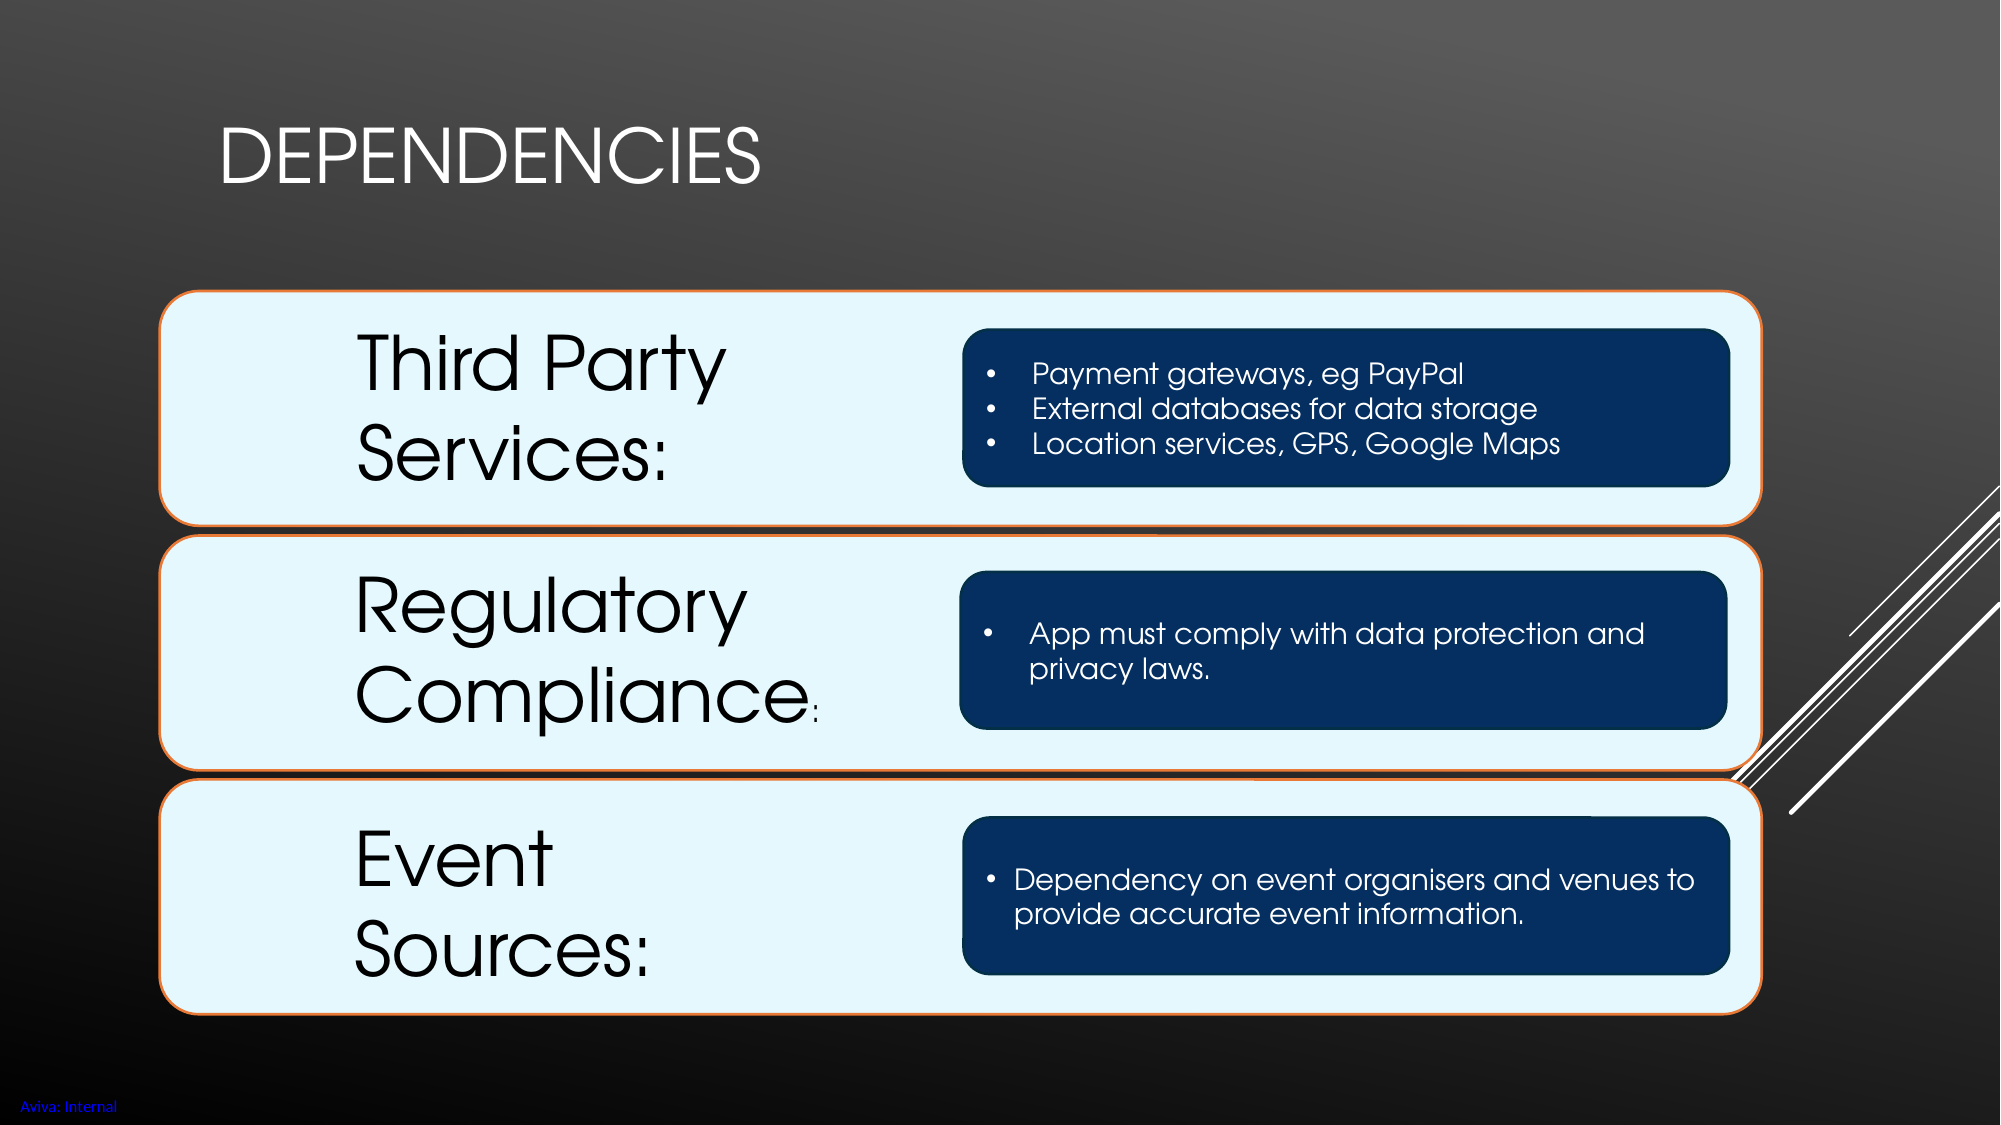

# DEPENDENCIES

Third Party Services:

Payment gateways, eg PayPal
External databases for data storage
Location services, GPS, Google Maps

Regulatory
Compliance:

App must comply with data protection and privacy laws.

Event
Sources:

Dependency on event organisers and venues to provide accurate event information.